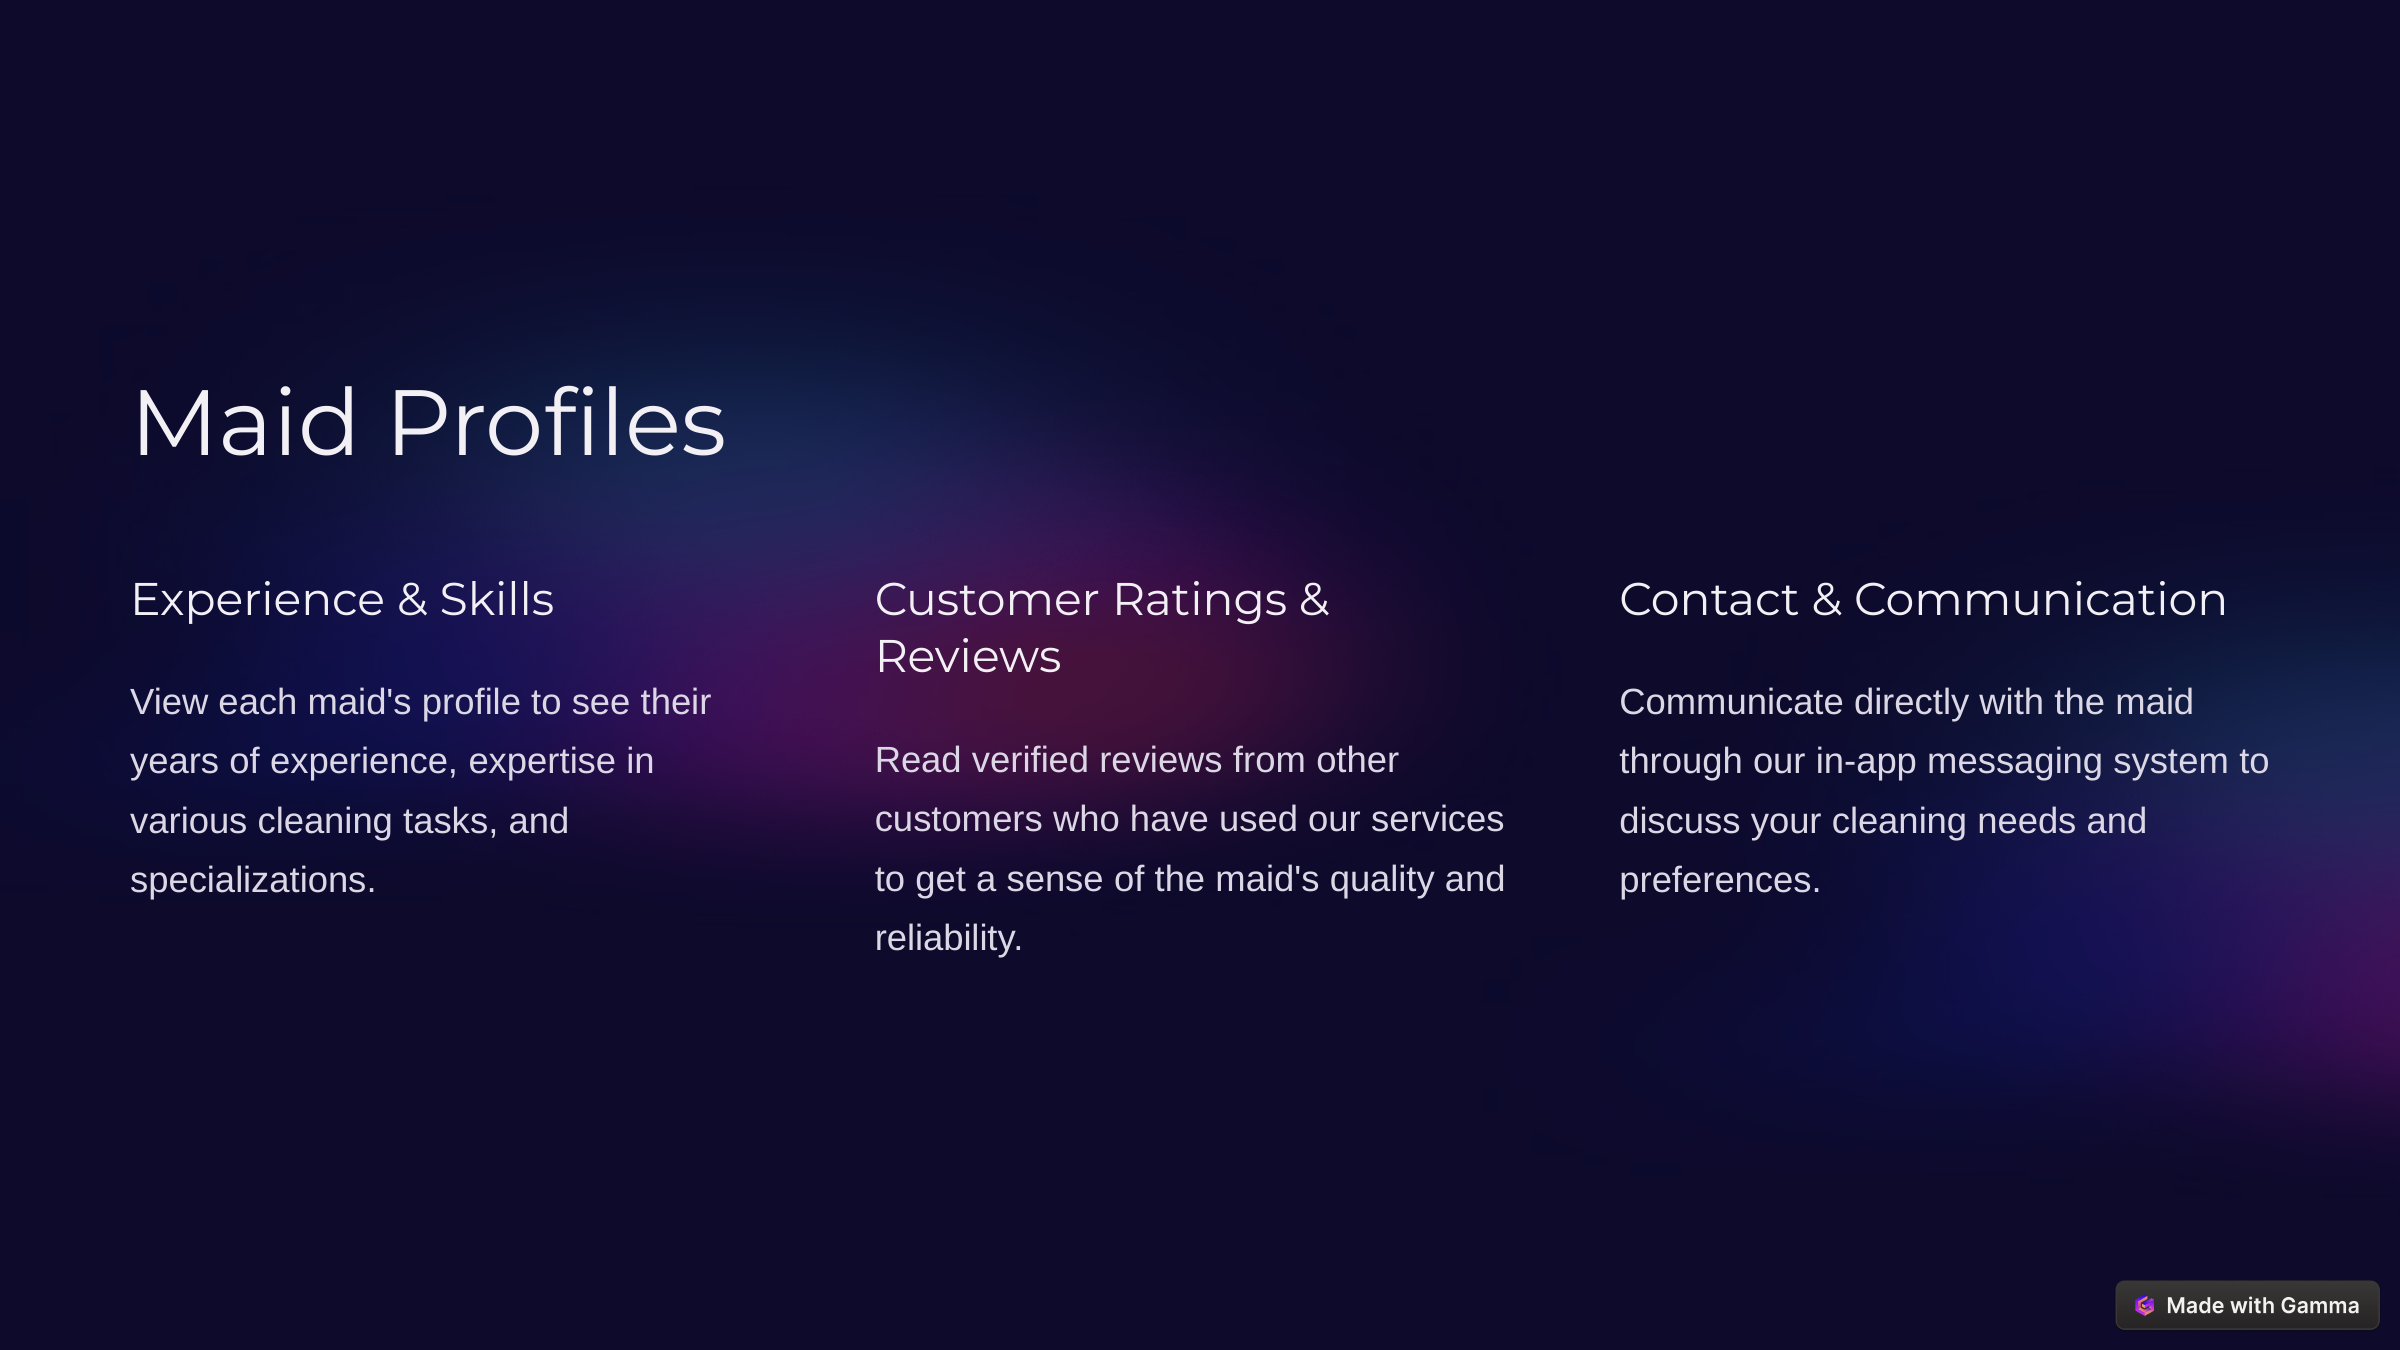

Maid Profiles
Experience & Skills
Customer Ratings & Reviews
Contact & Communication
View each maid's profile to see their years of experience, expertise in various cleaning tasks, and specializations.
Communicate directly with the maid through our in-app messaging system to discuss your cleaning needs and preferences.
Read verified reviews from other customers who have used our services to get a sense of the maid's quality and reliability.